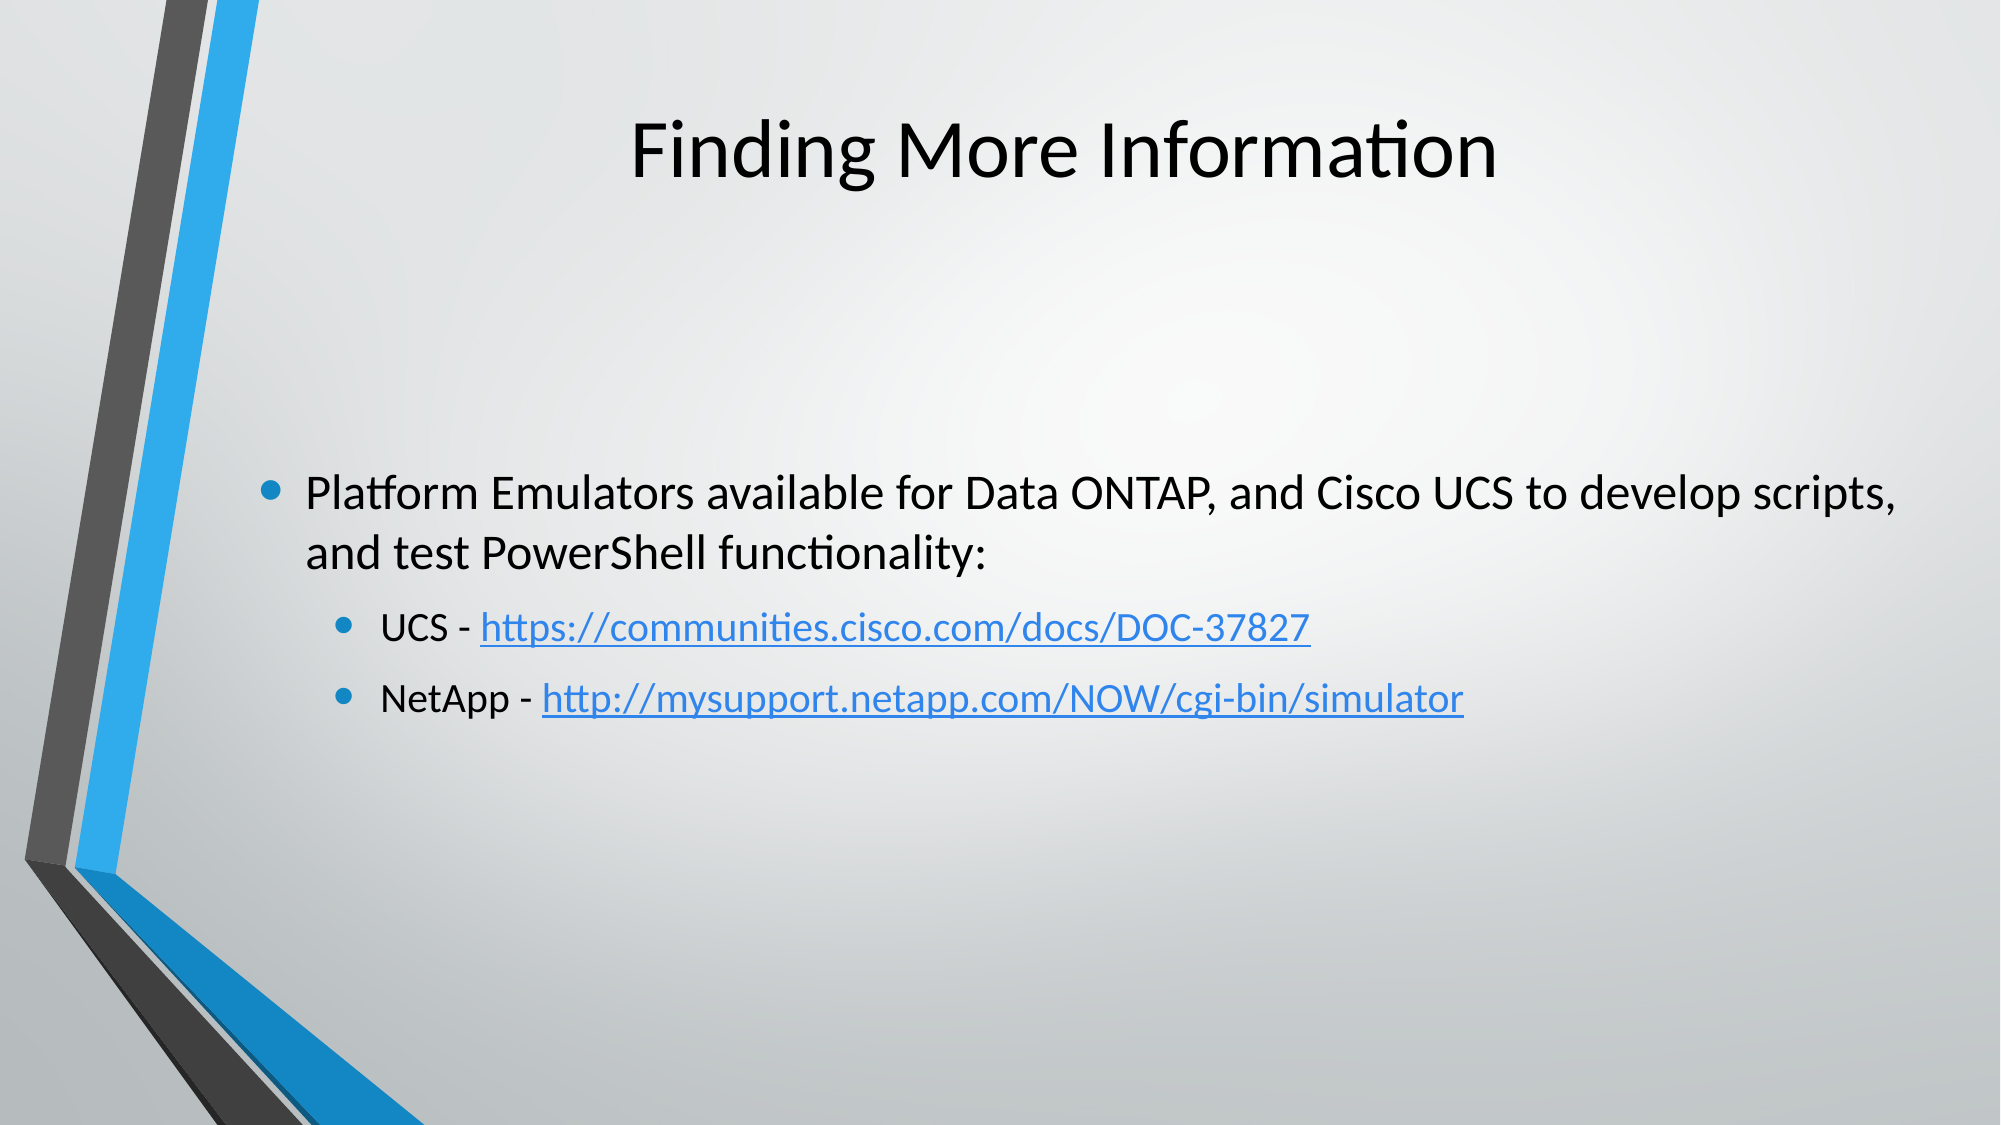

# Finding More Information
Platform Emulators available for Data ONTAP, and Cisco UCS to develop scripts, and test PowerShell functionality:
UCS - https://communities.cisco.com/docs/DOC-37827
NetApp - http://mysupport.netapp.com/NOW/cgi-bin/simulator